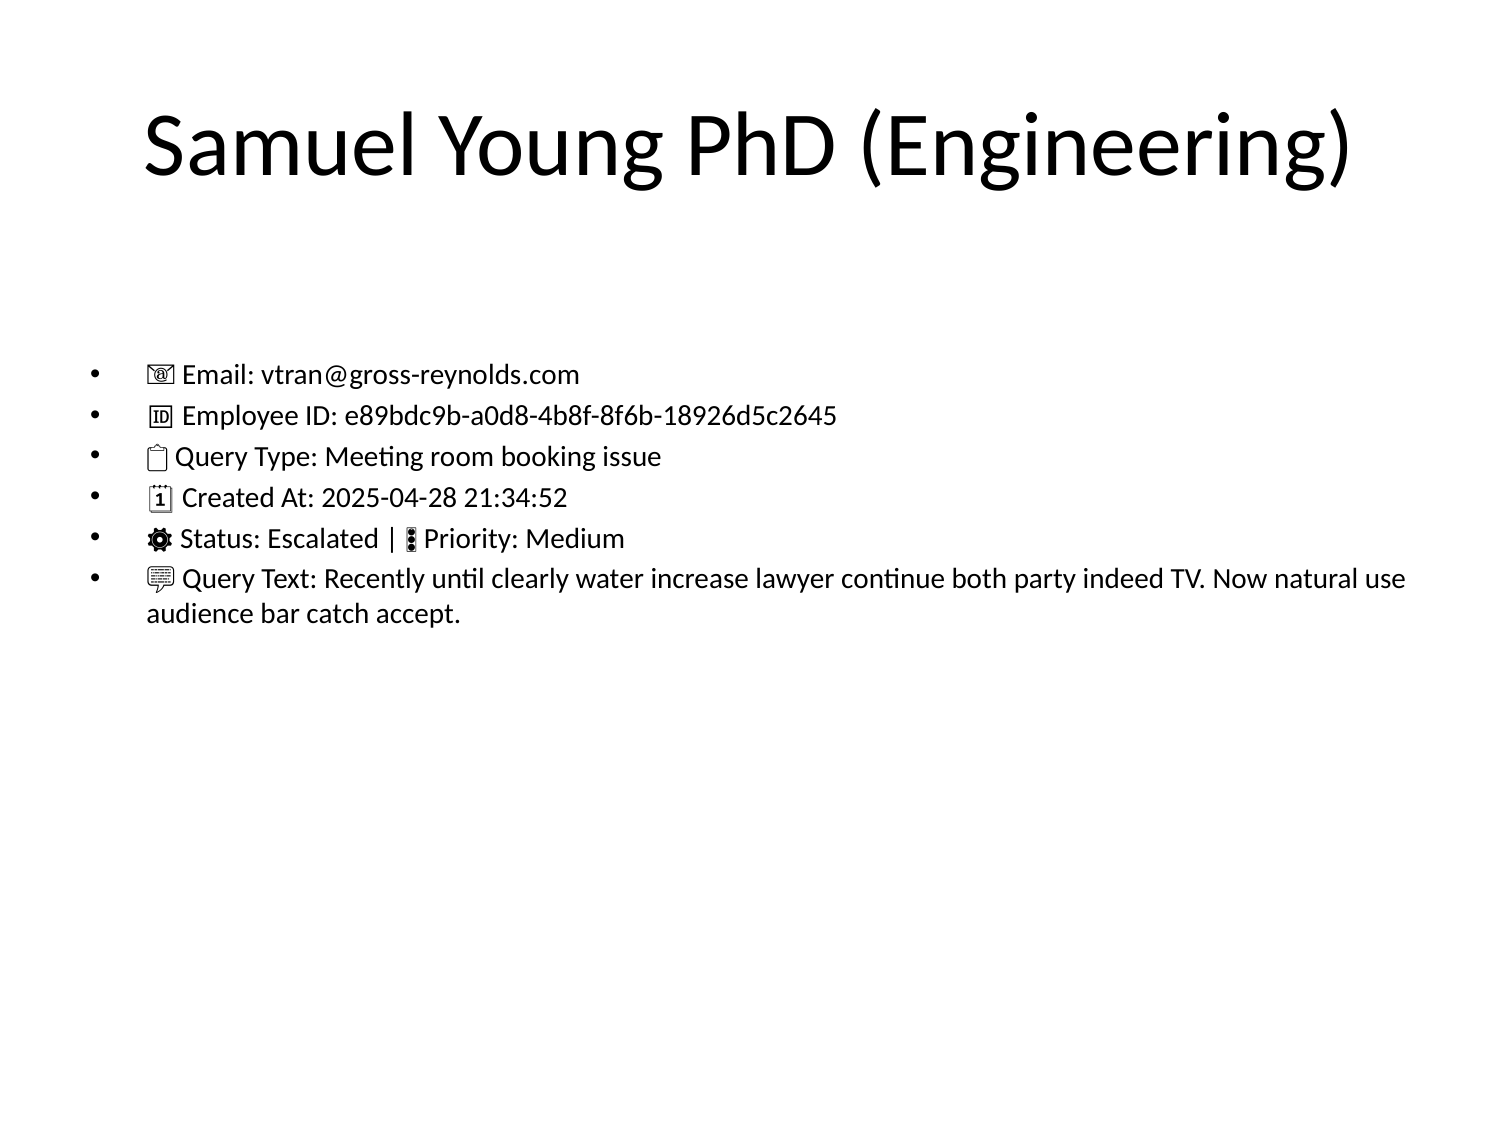

# Samuel Young PhD (Engineering)

📧 Email: vtran@gross-reynolds.com
🆔 Employee ID: e89bdc9b-a0d8-4b8f-8f6b-18926d5c2645
📋 Query Type: Meeting room booking issue
🗓 Created At: 2025-04-28 21:34:52
⚙ Status: Escalated | 🚦 Priority: Medium
💬 Query Text: Recently until clearly water increase lawyer continue both party indeed TV. Now natural use audience bar catch accept.